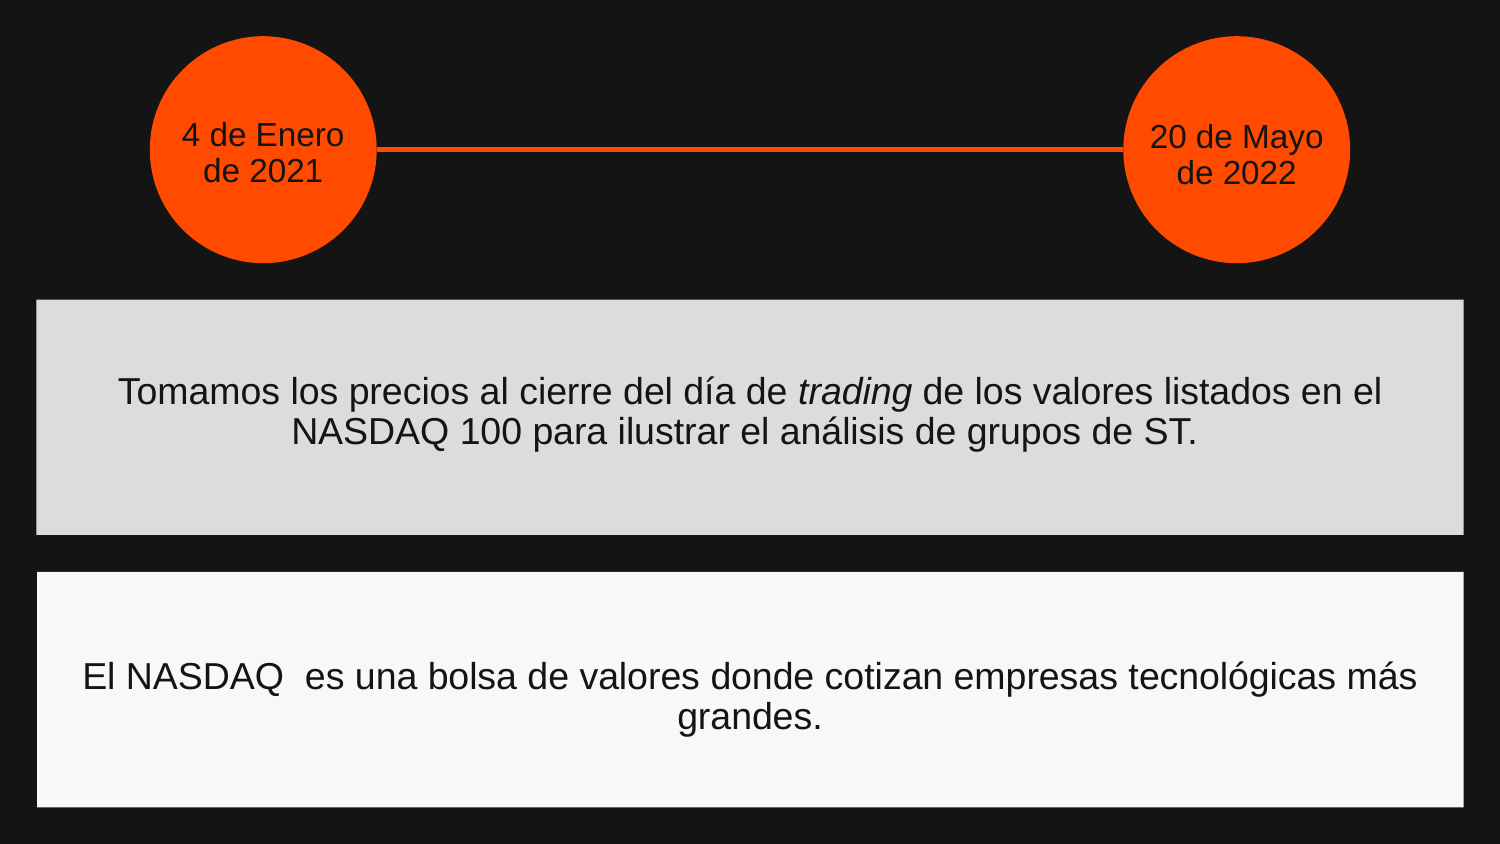

4 de Enero de 2021
2000
20 de Mayo de 2022

Tomamos los precios al cierre del día de trading de los valores listados en el NASDAQ 100 para ilustrar el análisis de grupos de ST.

El NASDAQ  es una bolsa de valores donde cotizan empresas tecnológicas más grandes.